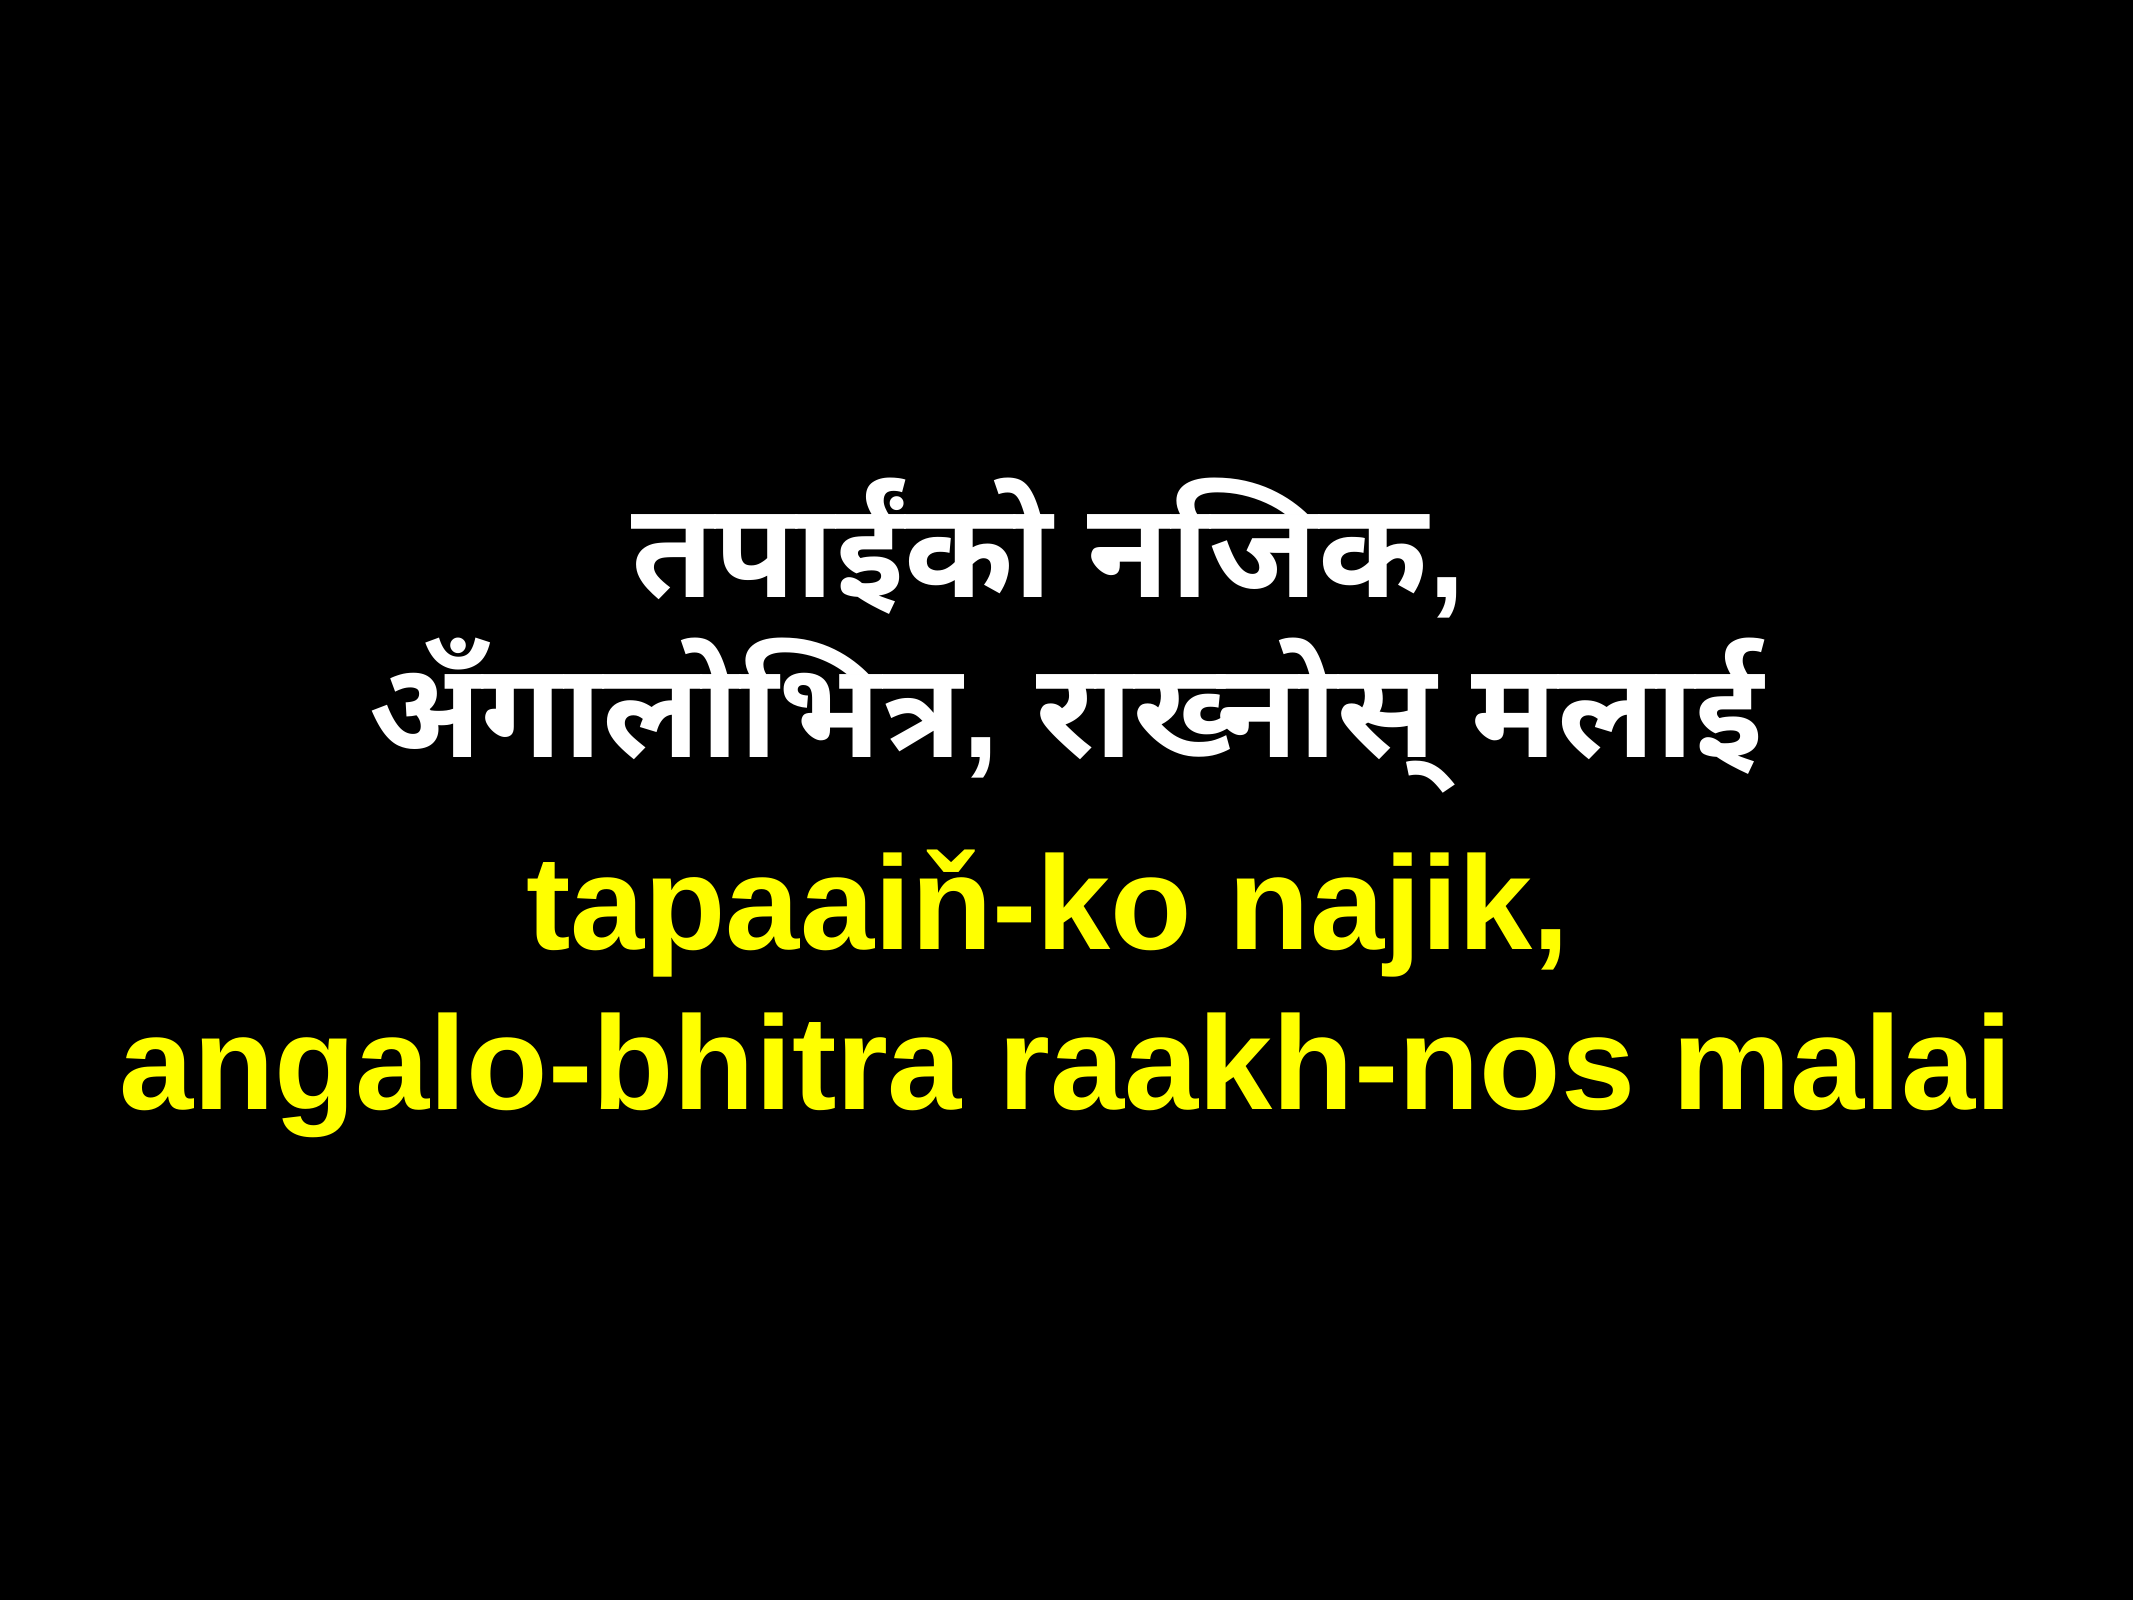

तपाईंको नजिक,
अँगालोभित्र, राख्‍नोस् मलाई

tapaaiň-ko najik,
angalo-bhitra raakh-nos malai